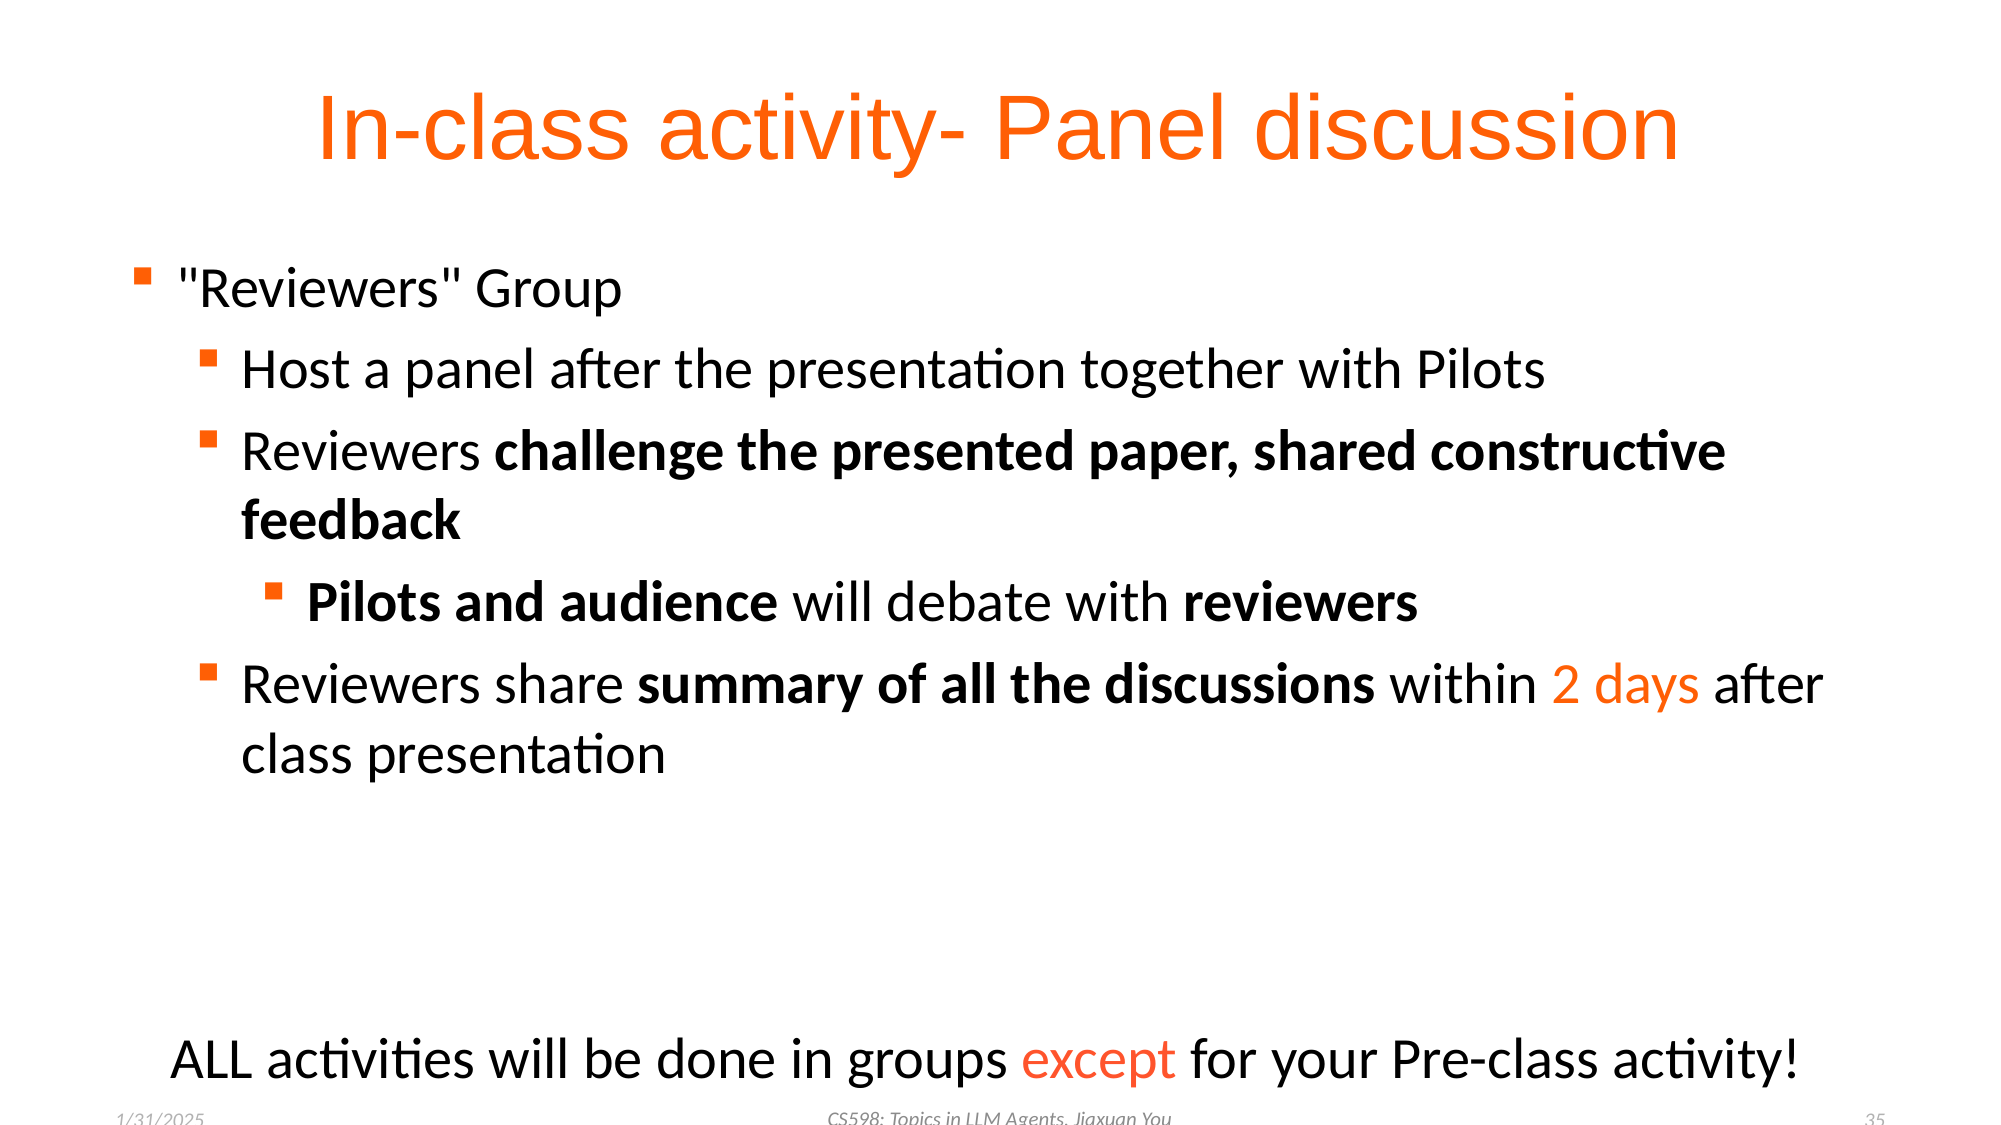

# In-class activity- Panel discussion

"Reviewers" Group
Host a panel after the presentation together with Pilots
Reviewers challenge the presented paper, shared constructive feedback
Pilots and audience will debate with reviewers
Reviewers share summary of all the discussions within 2 days after class presentation

ALL activities will be done in groups except for your Pre-class activity!
CS598: Topics in LLM Agents, Jiaxuan You
1/31/2025
35